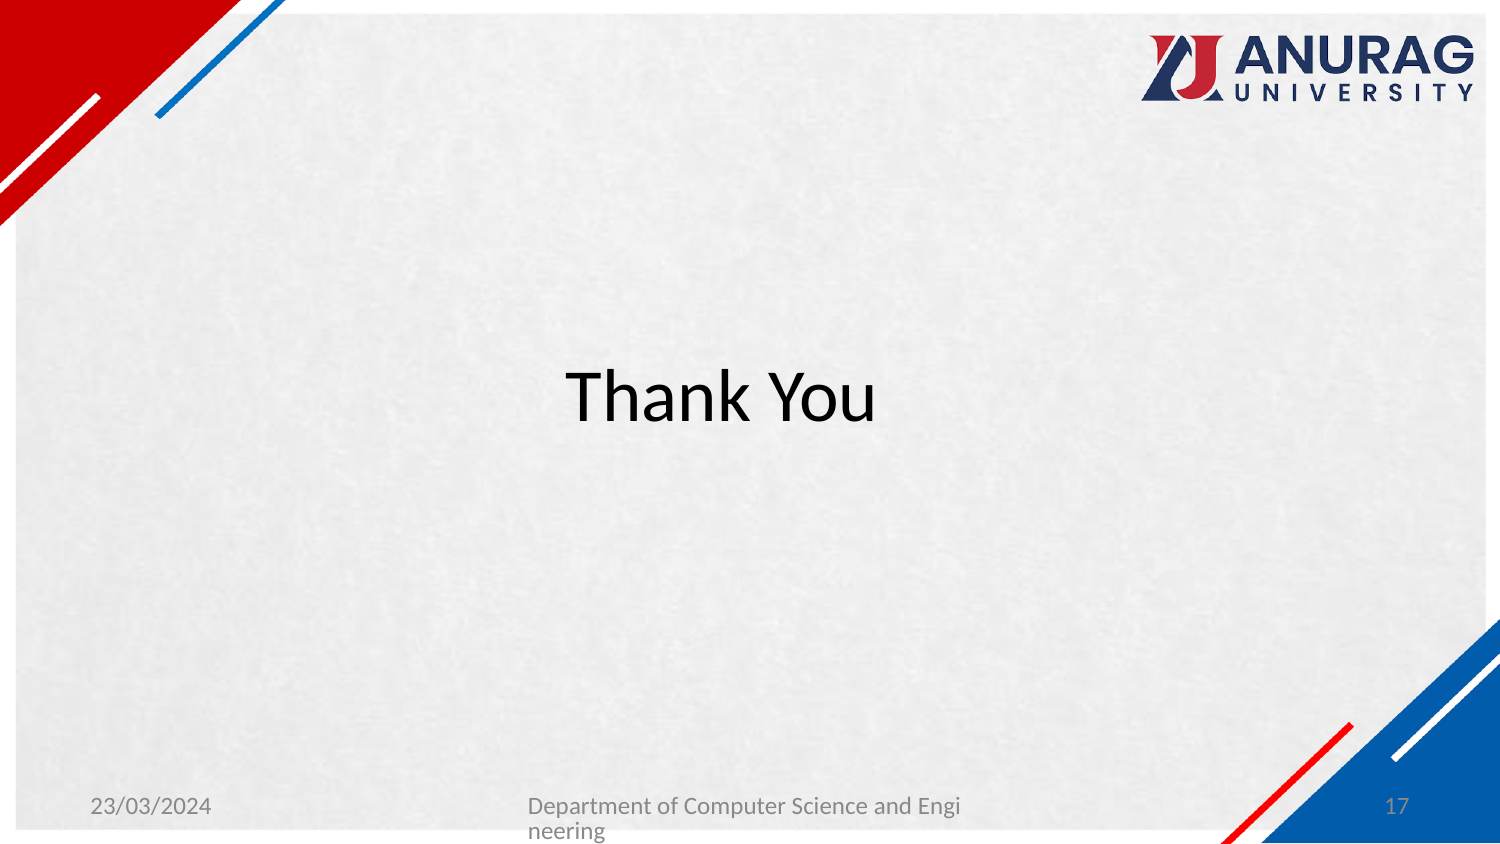

# Thank You

23/03/2024
Department of Computer Science and Engineering
17